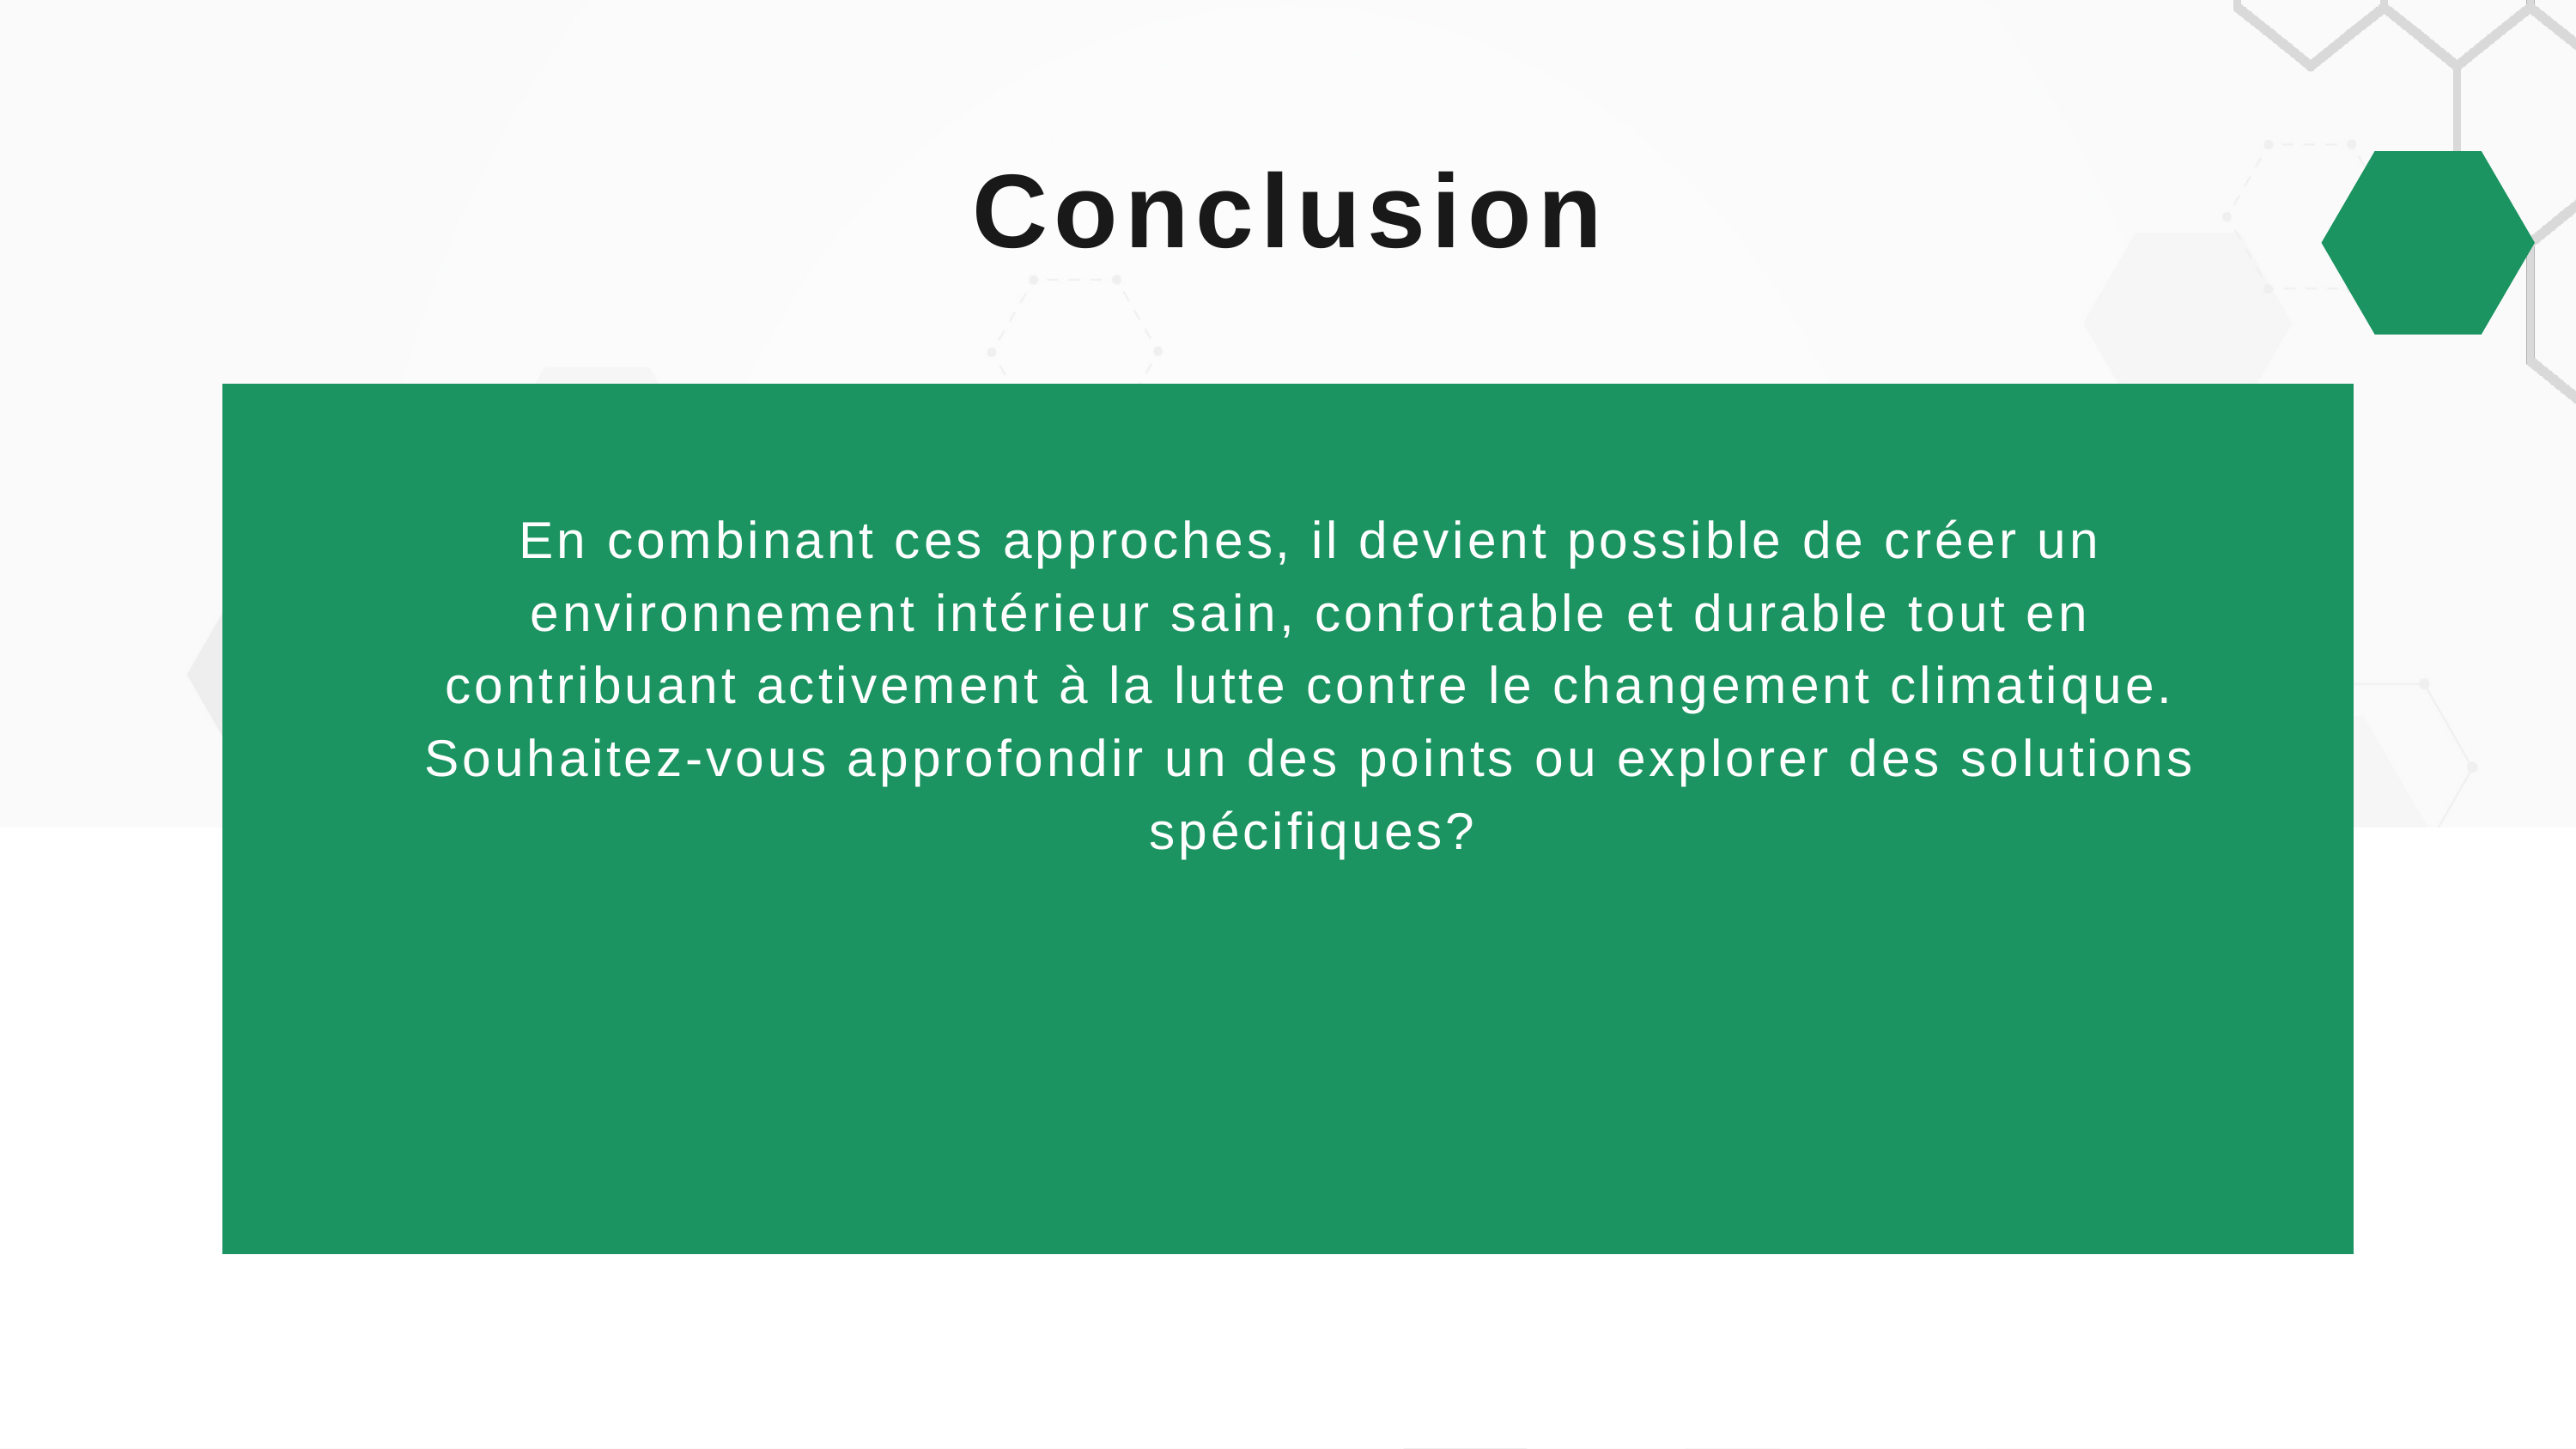

Conclusion

En combinant ces approches, il devient possible de créer un environnement intérieur sain, confortable et durable tout en contribuant activement à la lutte contre le changement climatique. Souhaitez-vous approfondir un des points ou explorer des solutions spécifiques?